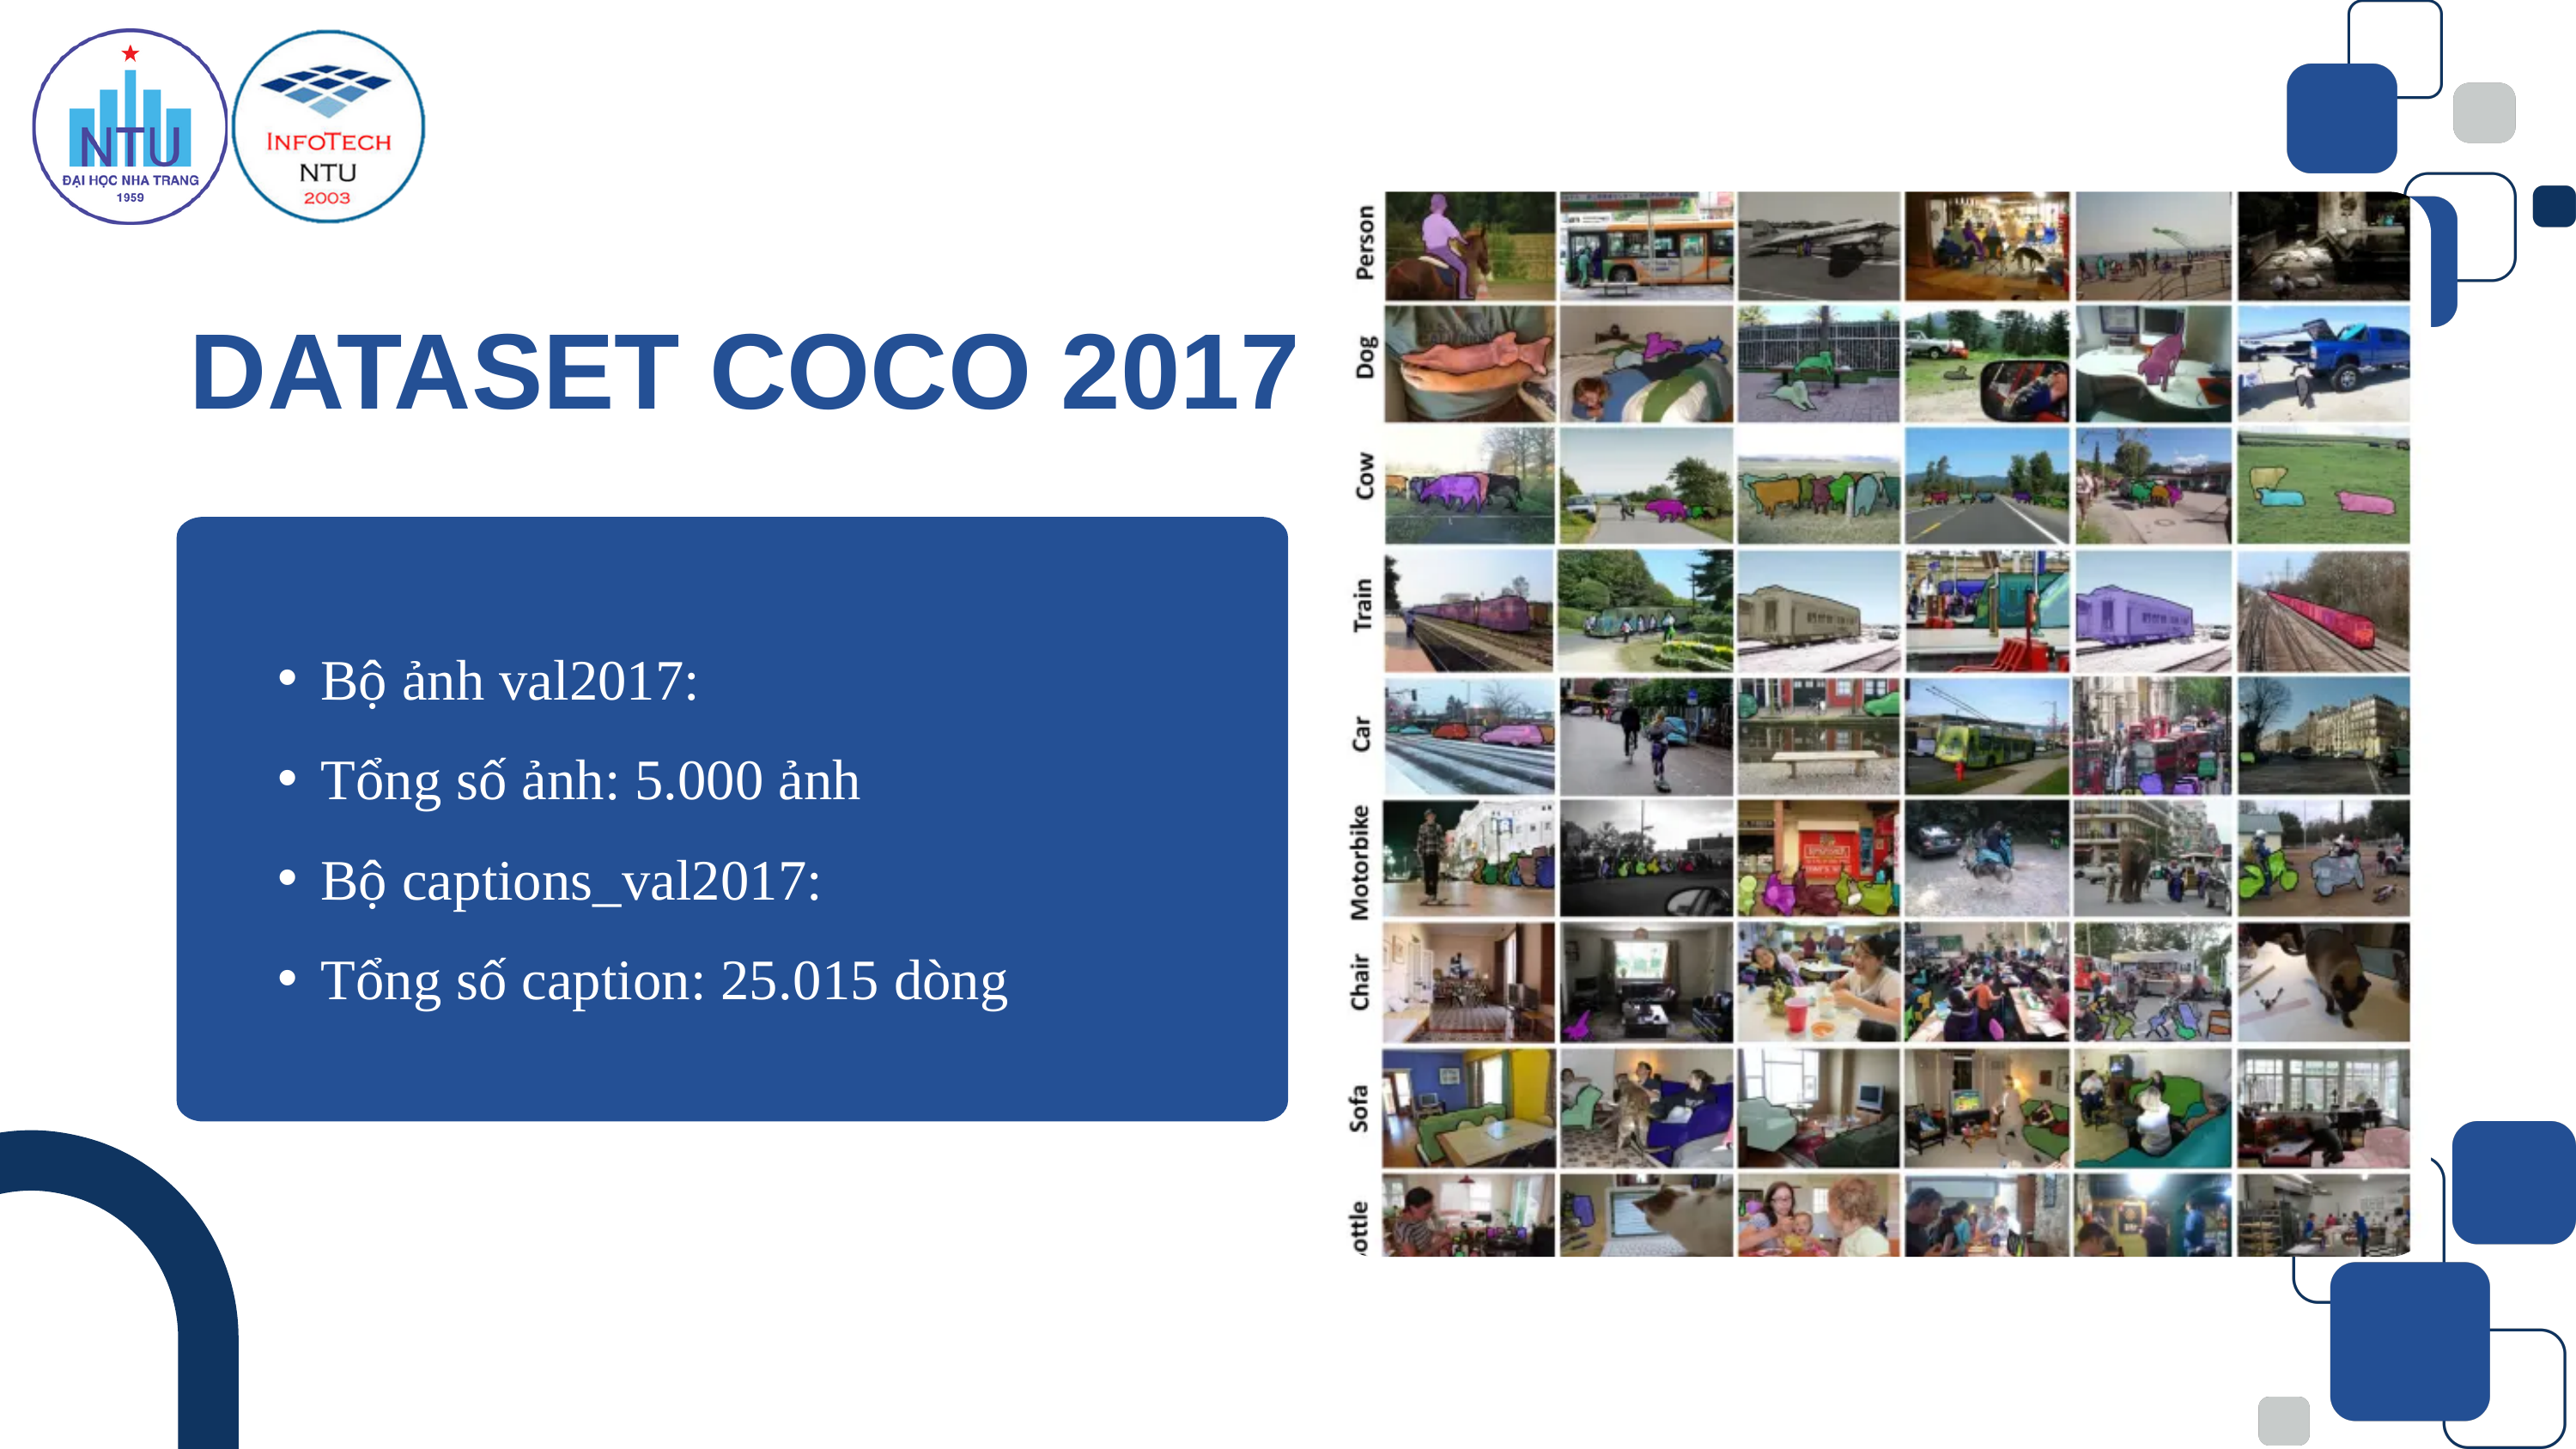

DATASET COCO 2017

Bộ ảnh val2017:
Tổng số ảnh: 5.000 ảnh
Bộ captions_val2017:
Tổng số caption: 25.015 dòng